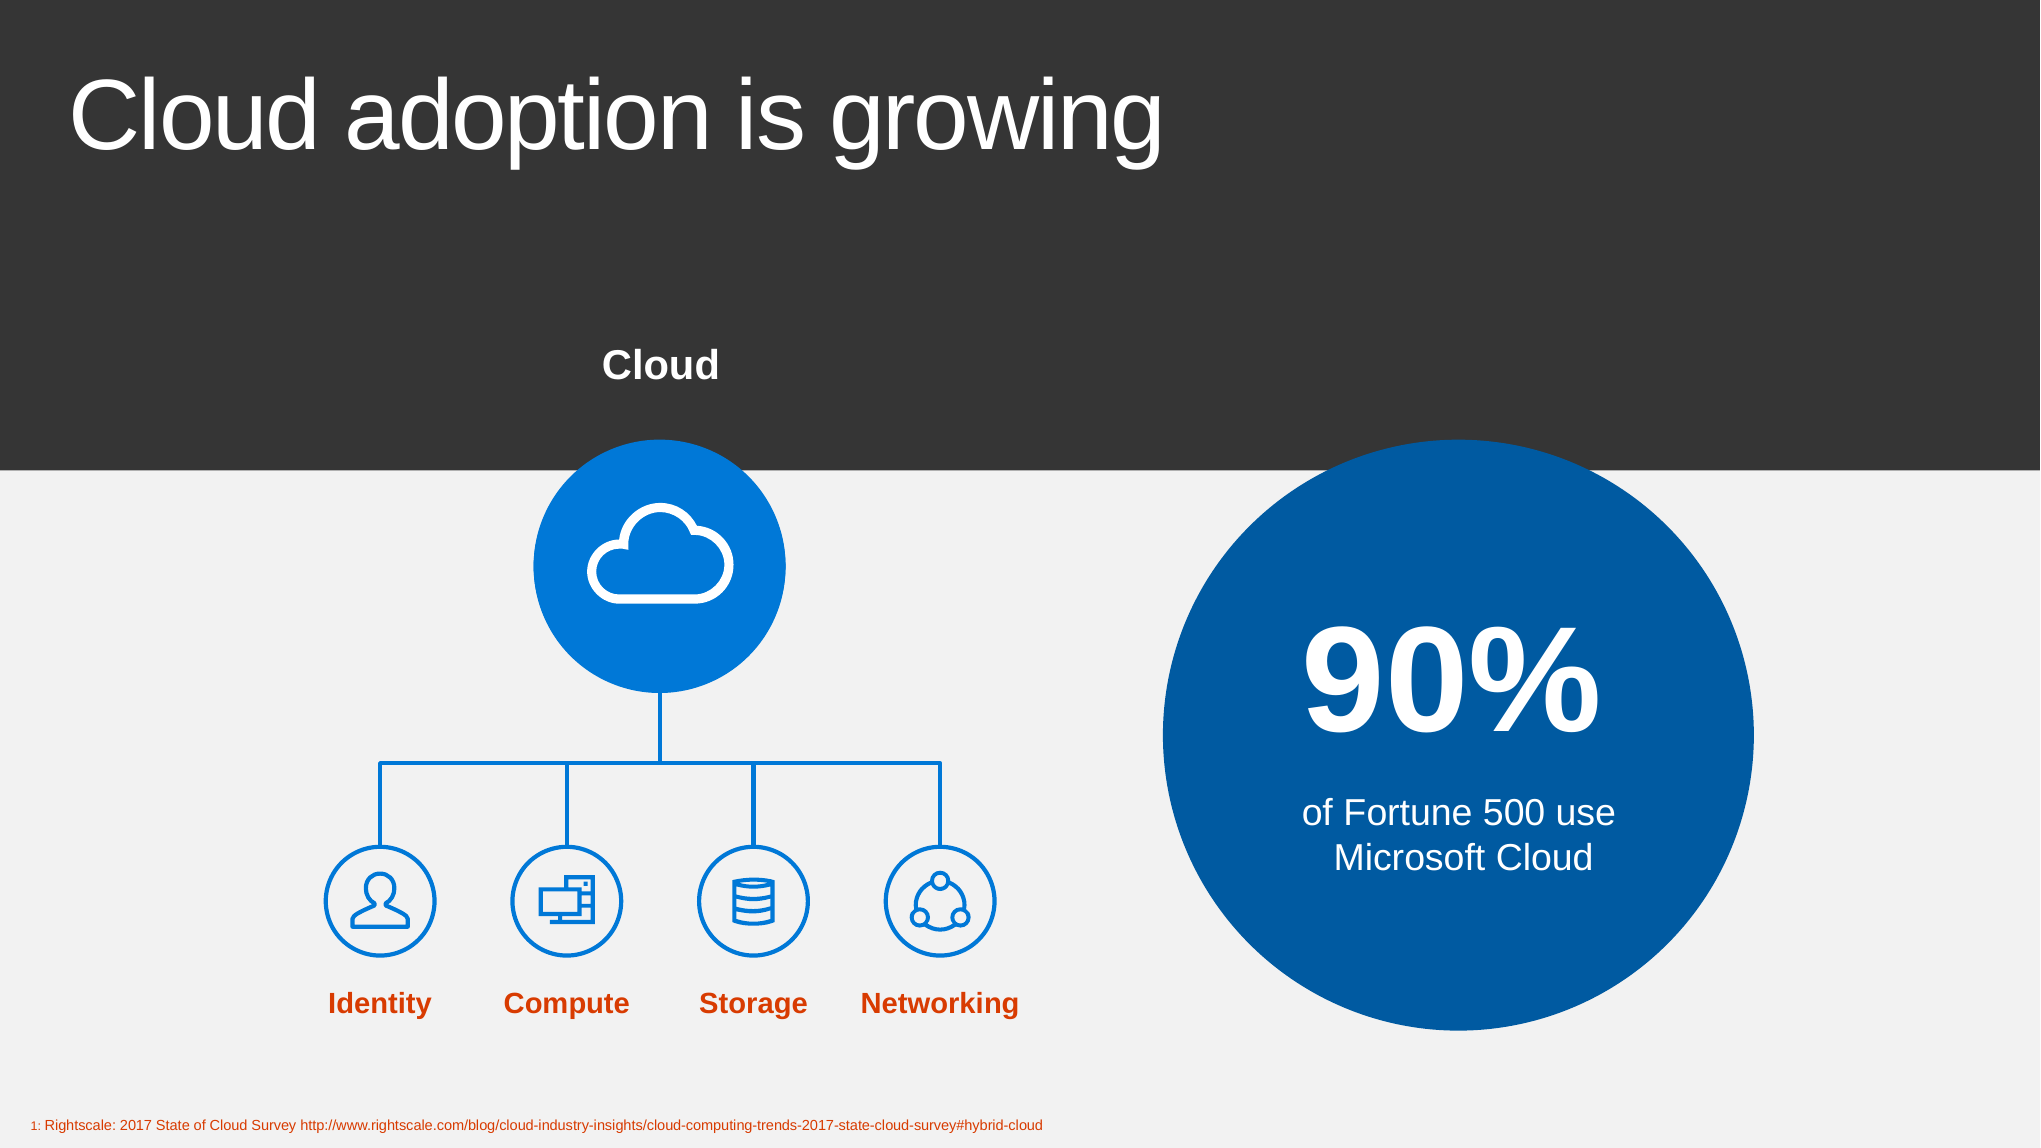

# Cloud adoption is growing
Cloud

90%
of Fortune 500 use Microsoft Cloud

Identity
Compute
Storage
Networking
  1: Rightscale: 2017 State of Cloud Survey http://www.rightscale.com/blog/cloud-industry-insights/cloud-computing-trends-2017-state-cloud-survey#hybrid-cloud